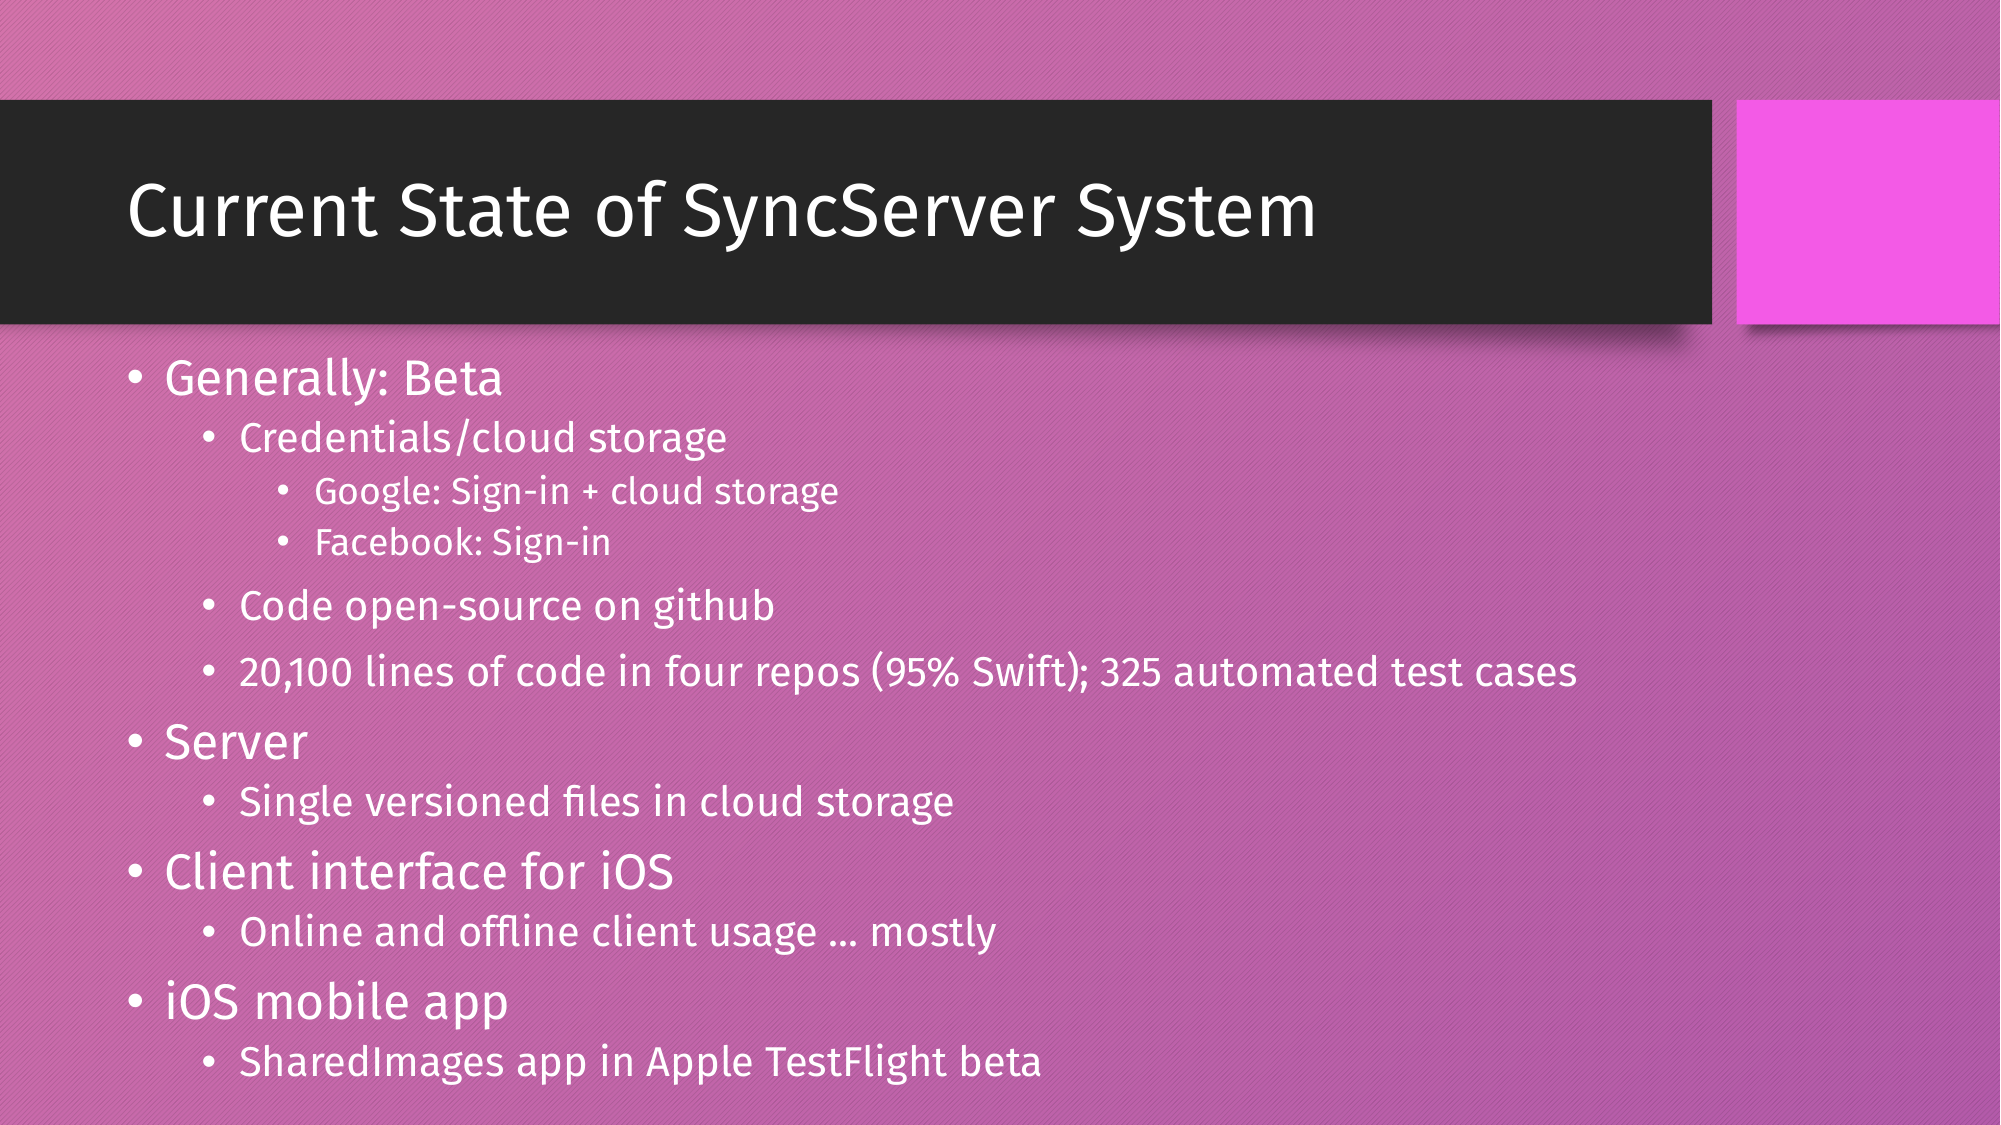

# Current State of SyncServer System
Generally: Beta
Credentials/cloud storage
Google: Sign-in + cloud storage
Facebook: Sign-in
Code open-source on github
20,100 lines of code in four repos (95% Swift); 325 automated test cases
Server
Single versioned files in cloud storage
Client interface for iOS
Online and offline client usage ... mostly
iOS mobile app
SharedImages app in Apple TestFlight beta